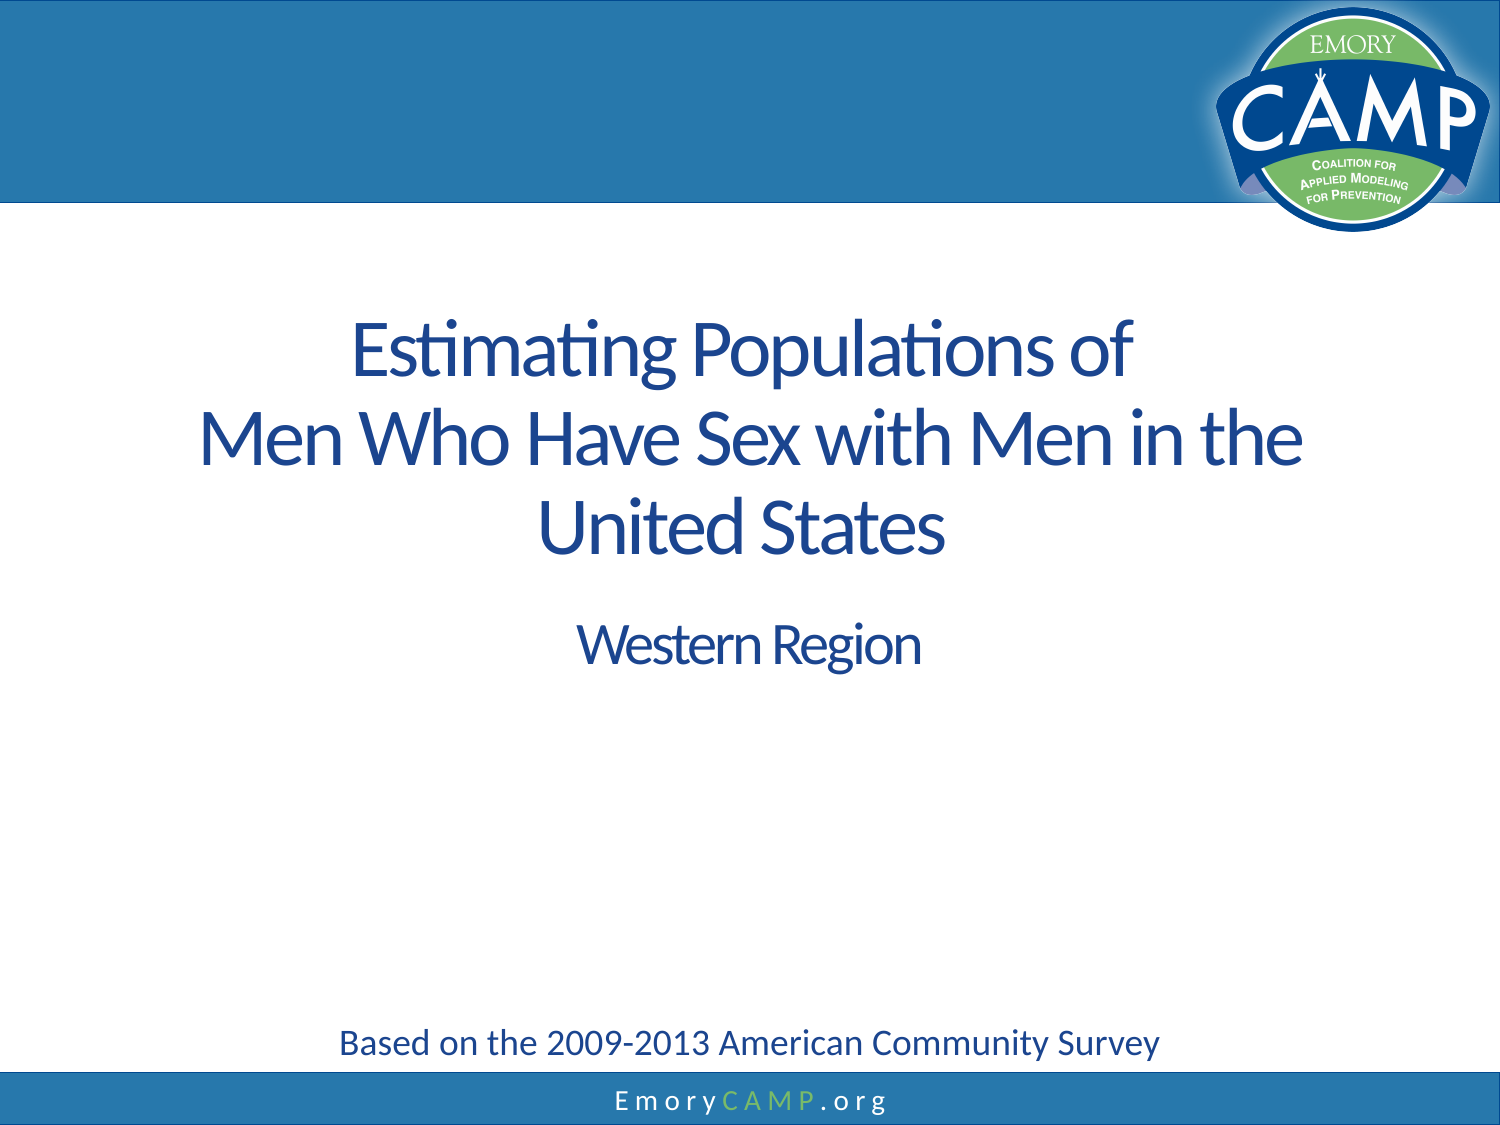

# Estimating Populations of Men Who Have Sex with Men in the United States Western Region
Based on the 2009-2013 American Community Survey